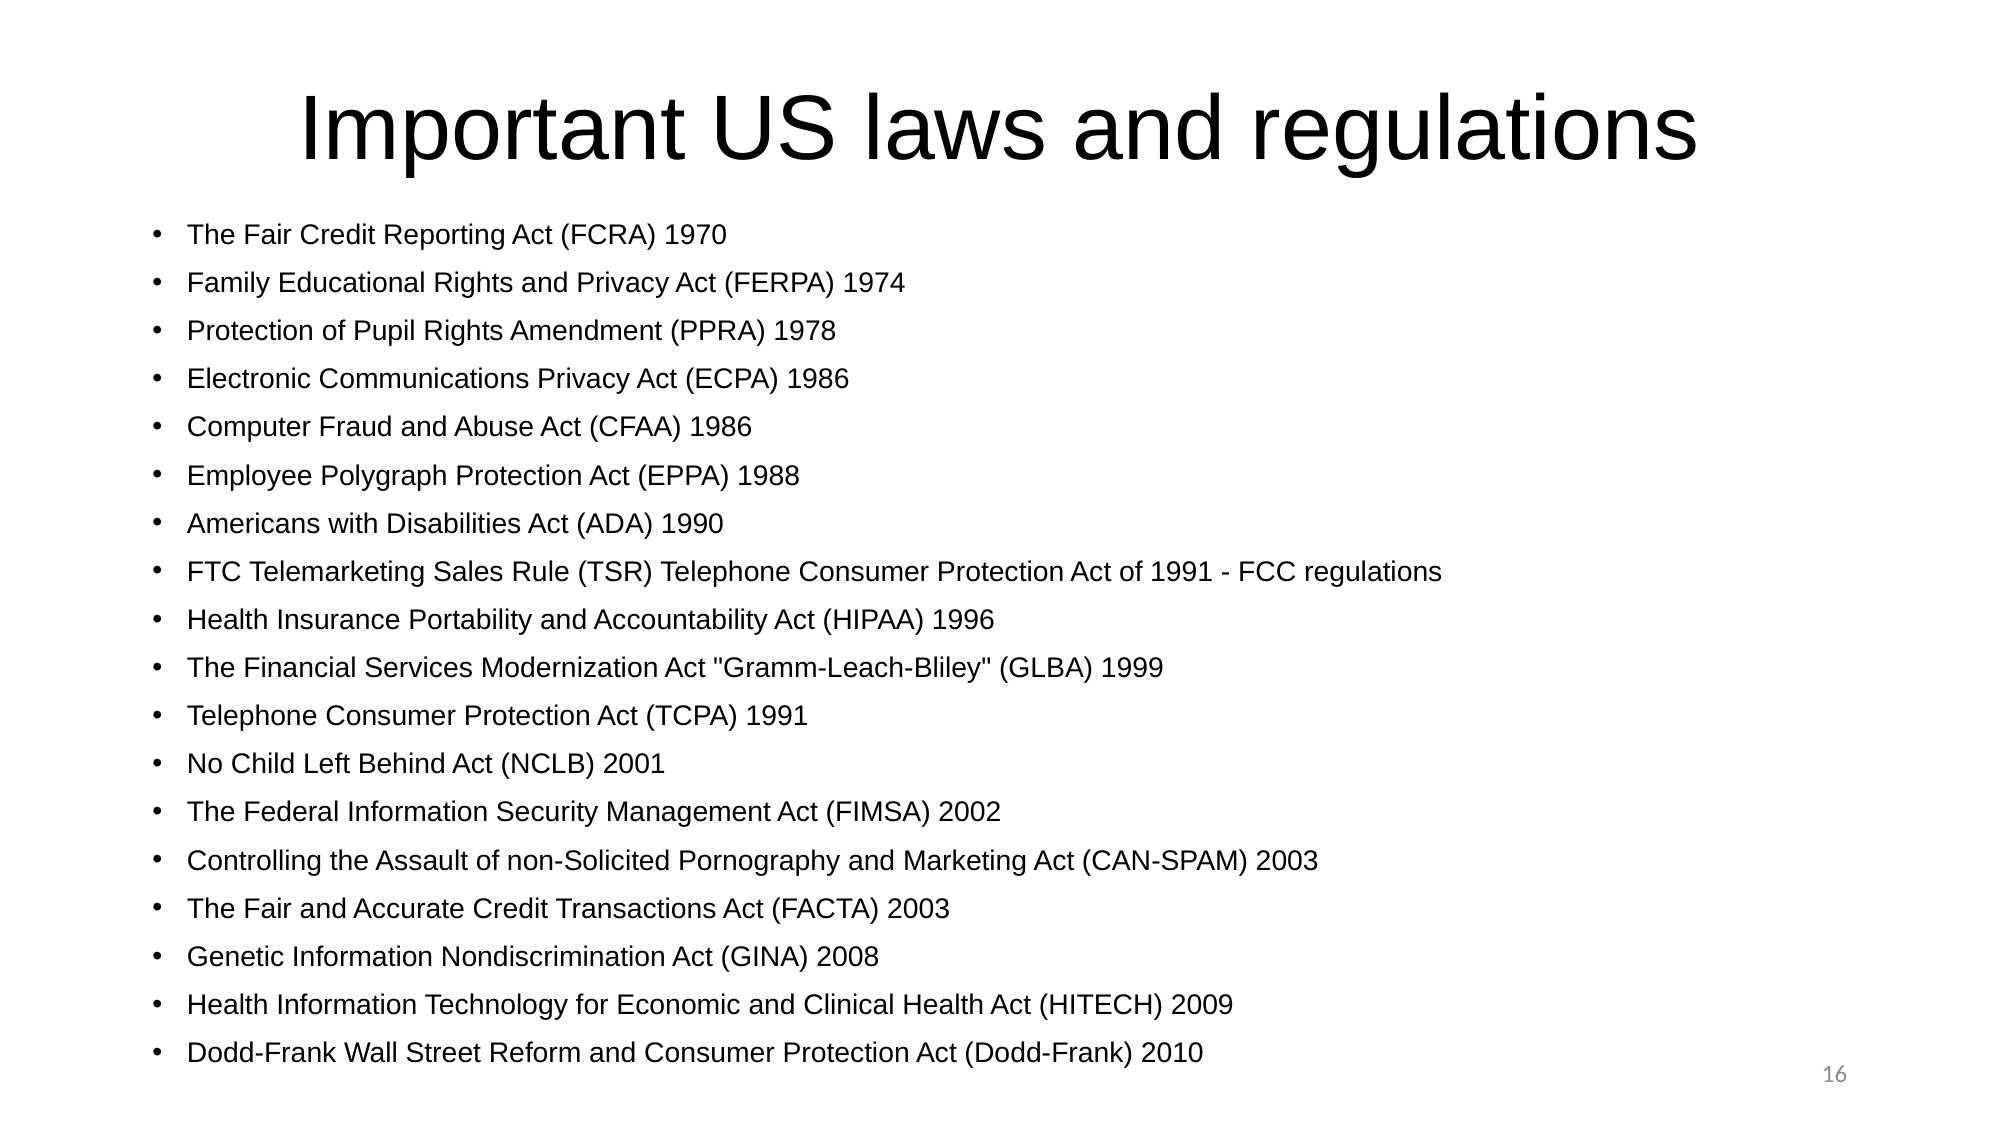

# Important US laws and regulations
The Fair Credit Reporting Act (FCRA) 1970
Family Educational Rights and Privacy Act (FERPA) 1974
Protection of Pupil Rights Amendment (PPRA) 1978
Electronic Communications Privacy Act (ECPA) 1986
Computer Fraud and Abuse Act (CFAA) 1986
Employee Polygraph Protection Act (EPPA) 1988
Americans with Disabilities Act (ADA) 1990
FTC Telemarketing Sales Rule (TSR) Telephone Consumer Protection Act of 1991 - FCC regulations
Health Insurance Portability and Accountability Act (HIPAA) 1996
The Financial Services Modernization Act "Gramm-Leach-Bliley" (GLBA) 1999
Telephone Consumer Protection Act (TCPA) 1991
No Child Left Behind Act (NCLB) 2001
The Federal Information Security Management Act (FIMSA) 2002
Controlling the Assault of non-Solicited Pornography and Marketing Act (CAN-SPAM) 2003
The Fair and Accurate Credit Transactions Act (FACTA) 2003
Genetic Information Nondiscrimination Act (GINA) 2008
Health Information Technology for Economic and Clinical Health Act (HITECH) 2009
Dodd-Frank Wall Street Reform and Consumer Protection Act (Dodd-Frank) 2010

16